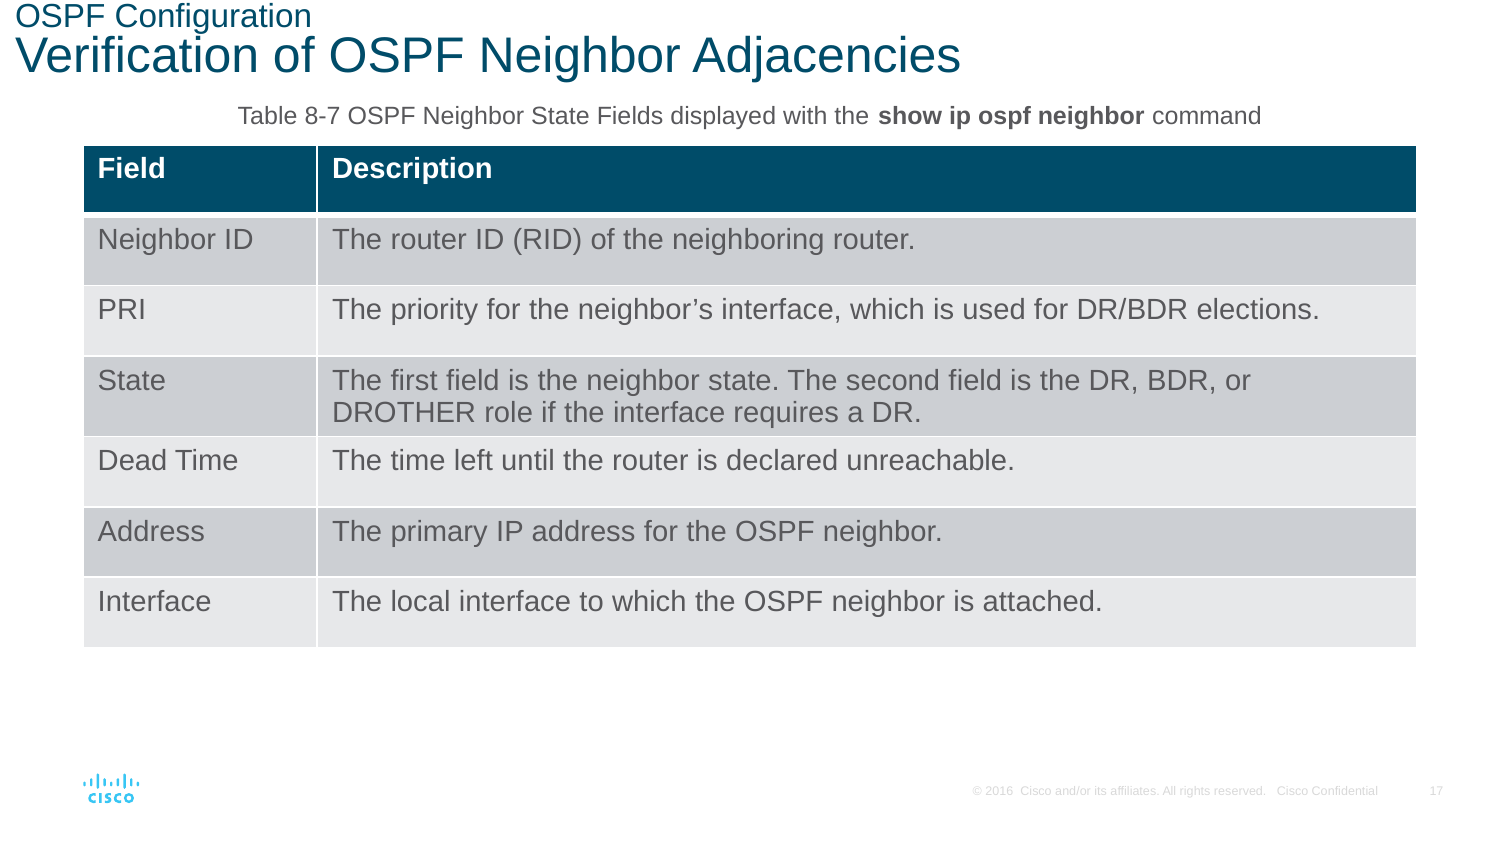

# OSPF Configuration Verification of OSPF Neighbor Adjacencies
Table 8-7 OSPF Neighbor State Fields displayed with the show ip ospf neighbor command
| Field | Description |
| --- | --- |
| Neighbor ID | The router ID (RID) of the neighboring router. |
| PRI | The priority for the neighbor’s interface, which is used for DR/BDR elections. |
| State | The first field is the neighbor state. The second field is the DR, BDR, or DROTHER role if the interface requires a DR. |
| Dead Time | The time left until the router is declared unreachable. |
| Address | The primary IP address for the OSPF neighbor. |
| Interface | The local interface to which the OSPF neighbor is attached. |